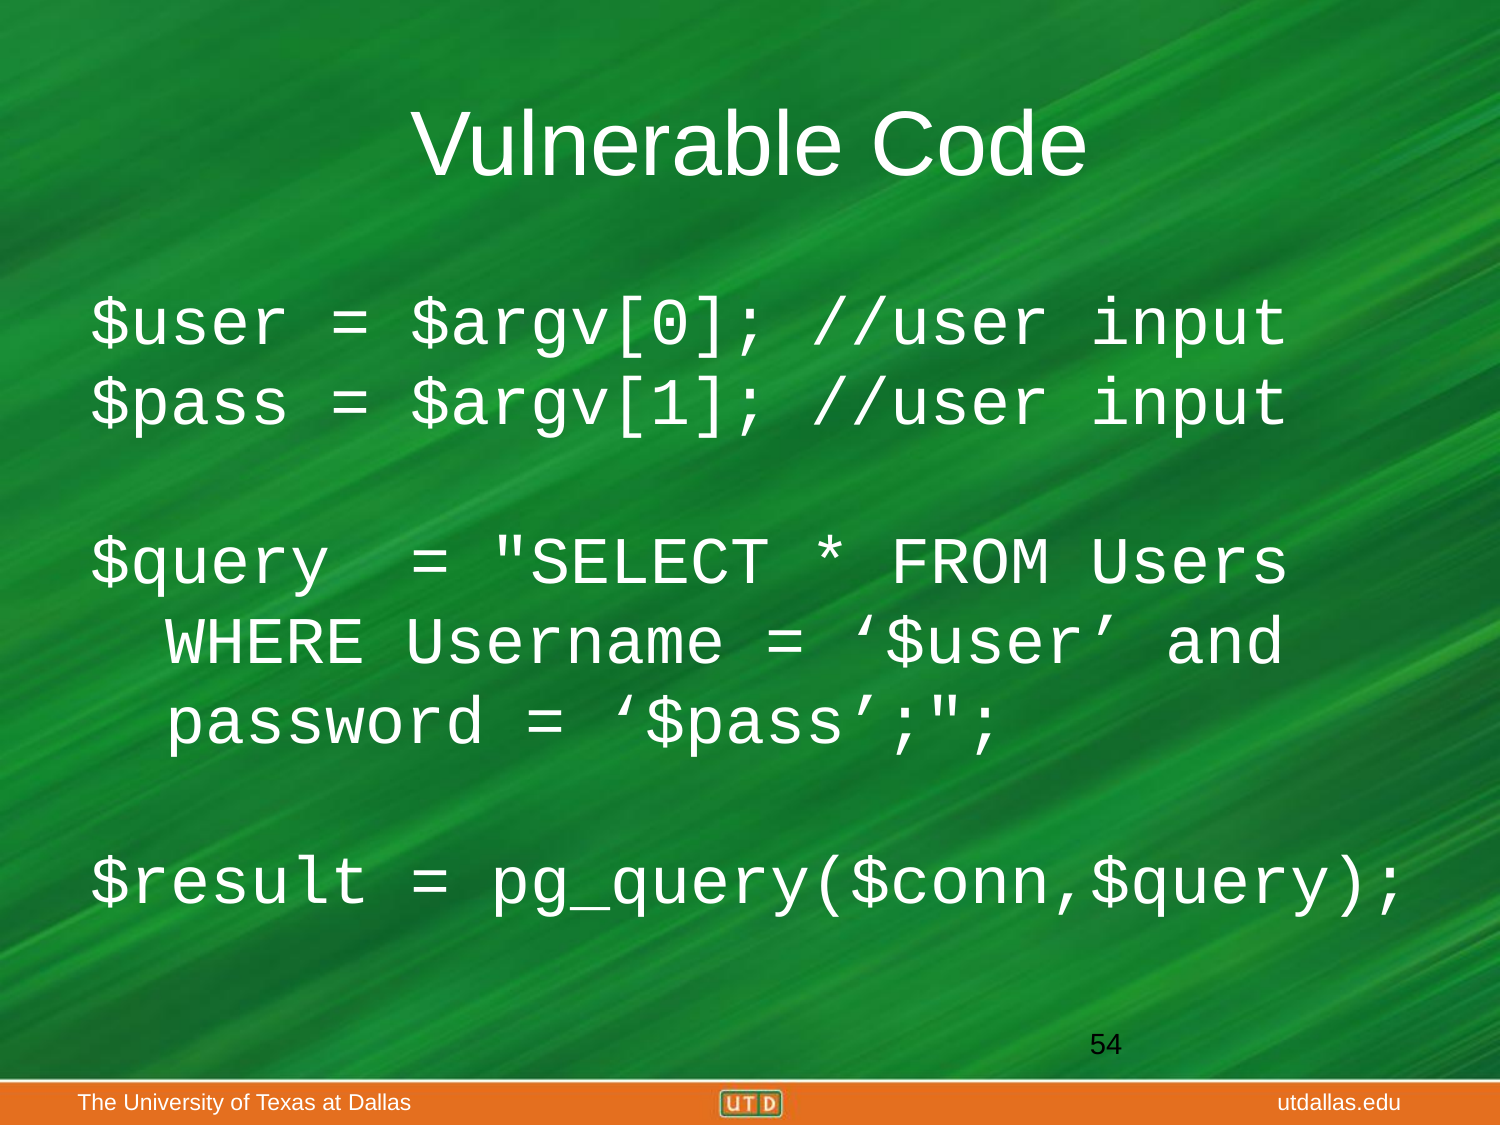

# Vulnerable Code
$user = $argv[0]; //user input
$pass = $argv[1]; //user input
$query  = "SELECT * FROM Users
WHERE Username = ‘$user’ and password = ‘$pass’;";
$result = pg_query($conn,$query);
54